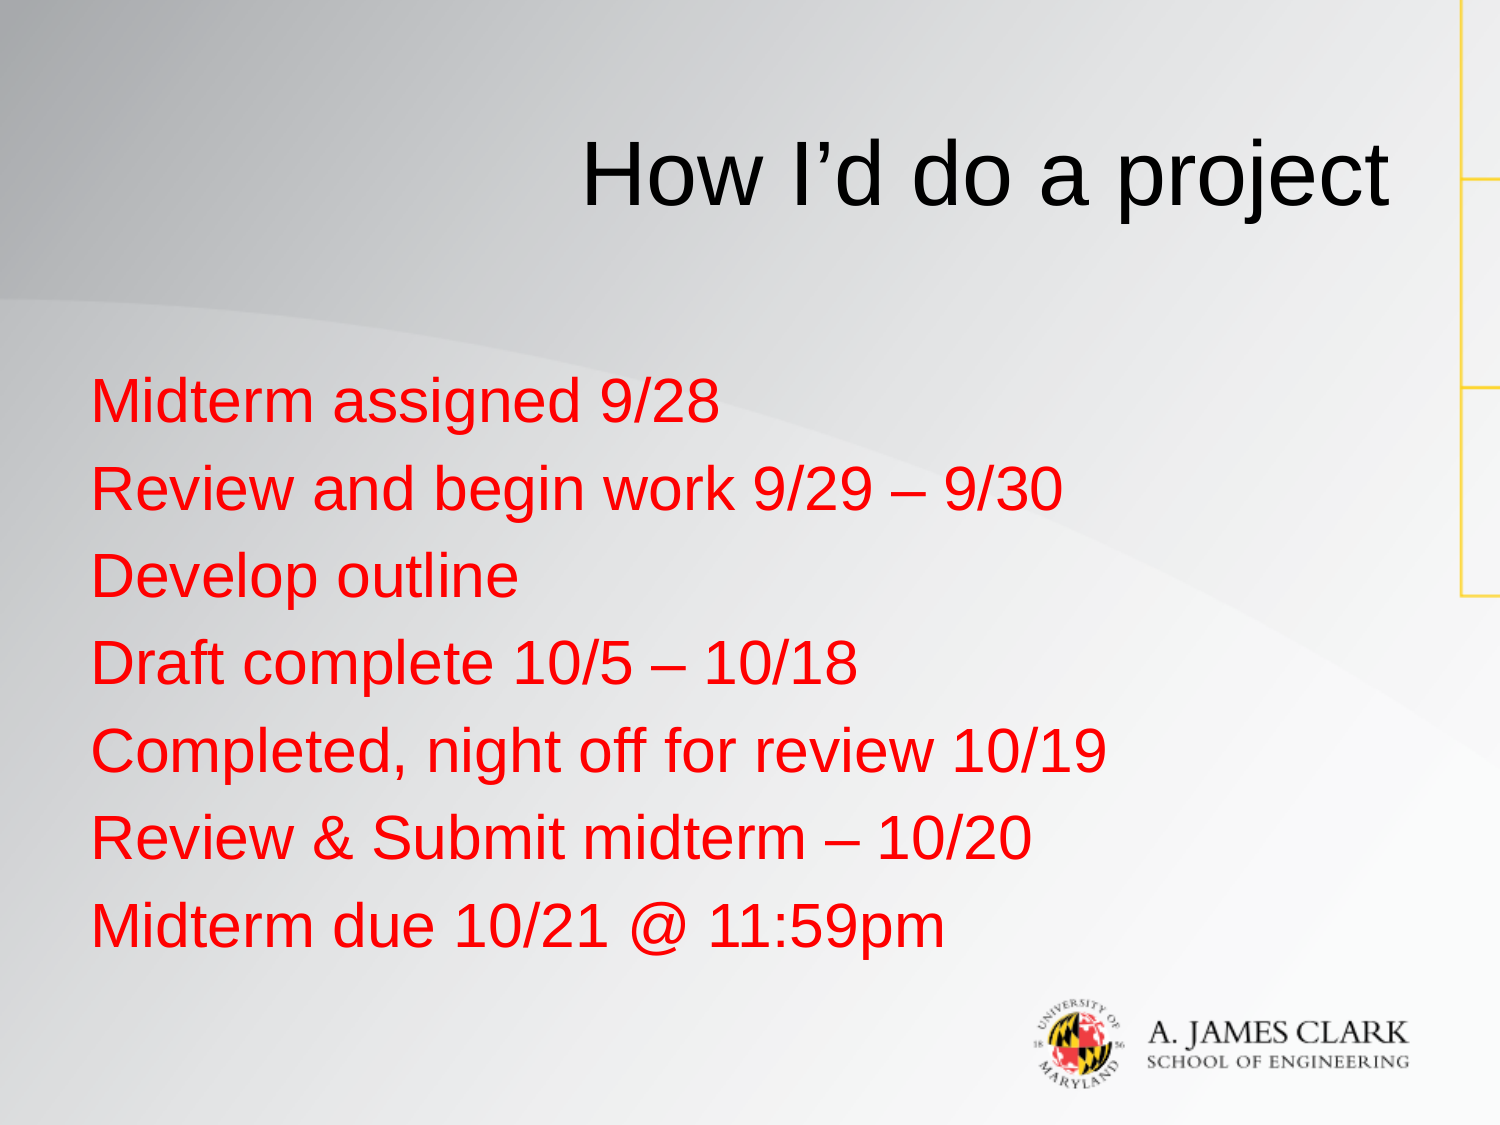

# How I’d do a project
Midterm assigned 9/28
Review and begin work 9/29 – 9/30
Develop outline
Draft complete 10/5 – 10/18
Completed, night off for review 10/19
Review & Submit midterm – 10/20
Midterm due 10/21 @ 11:59pm